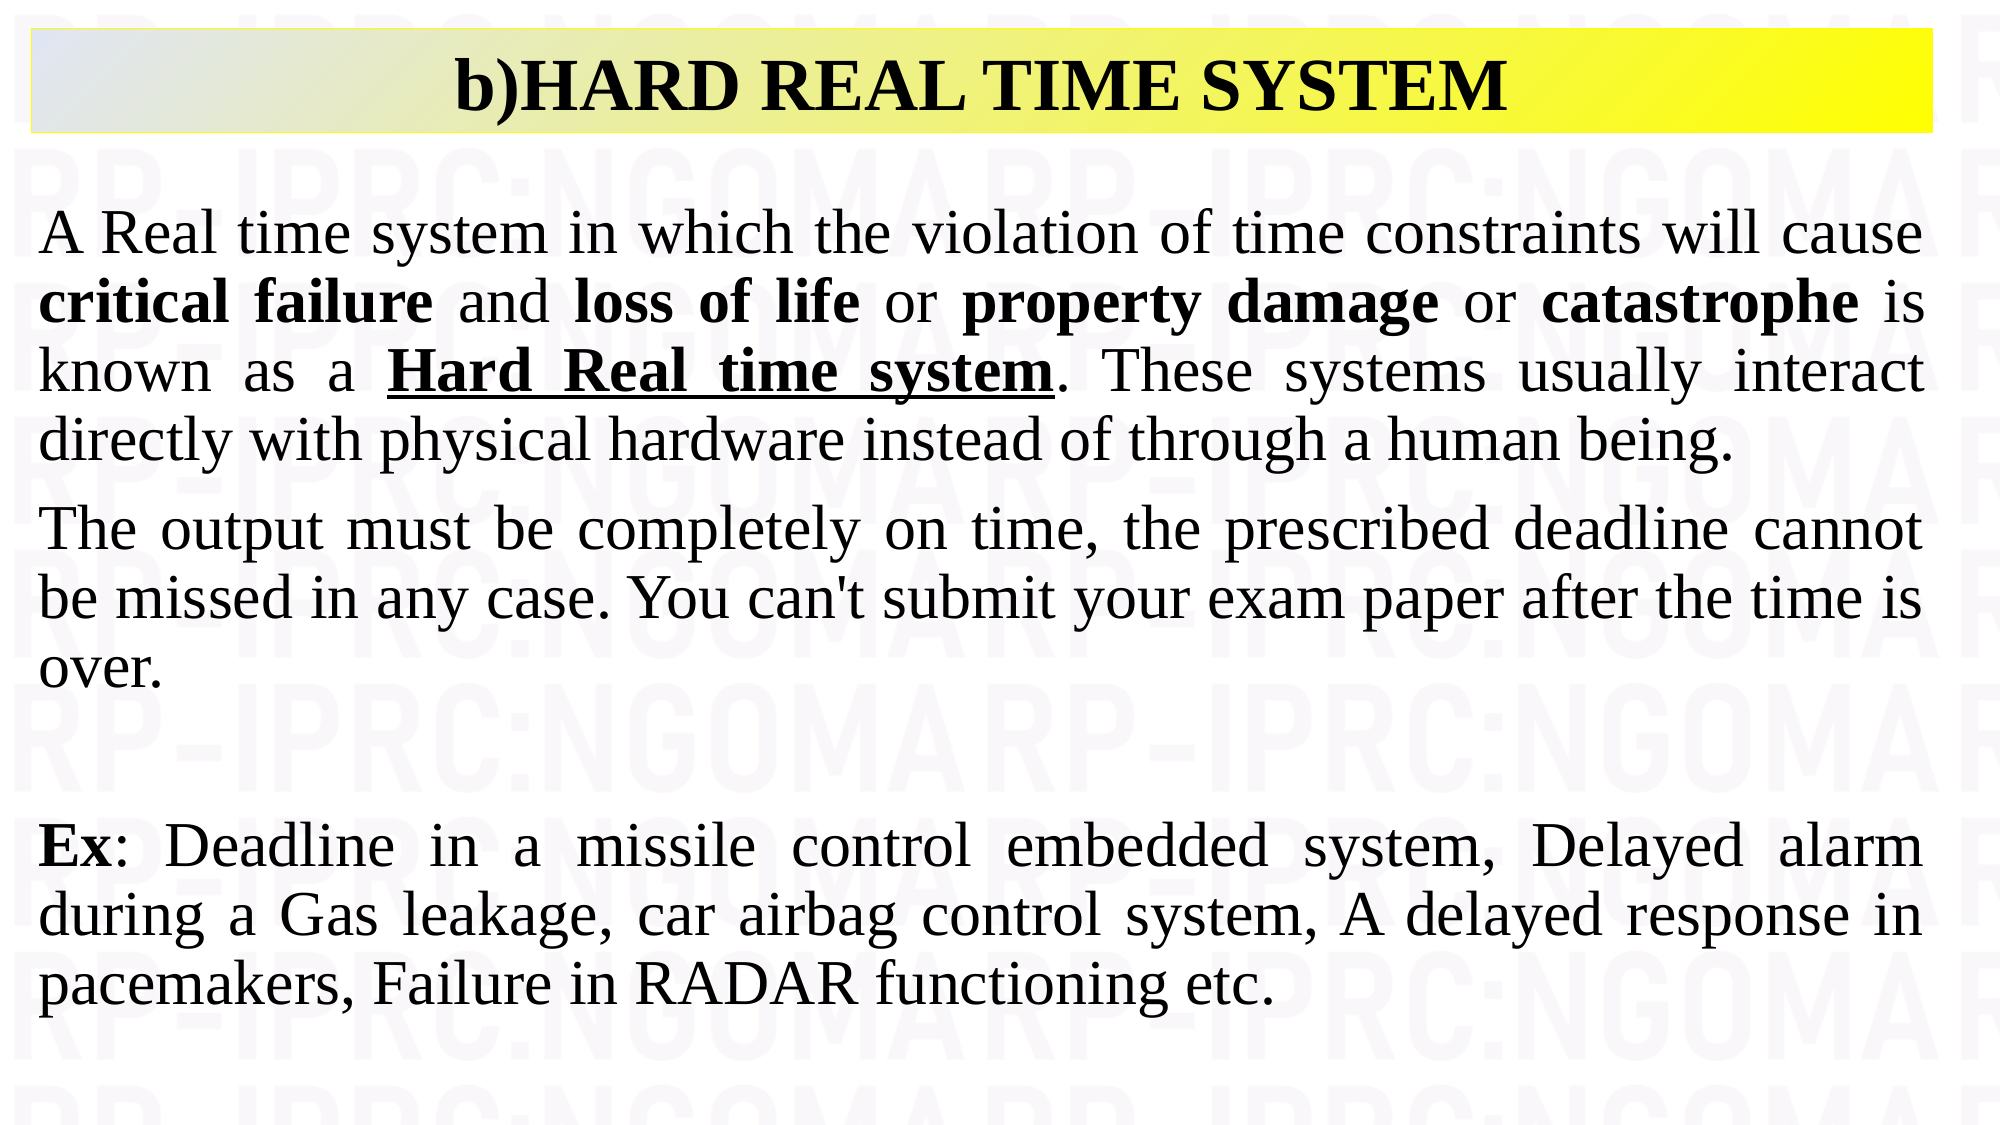

b)HARD REAL TIME SYSTEM
A Real time system in which the violation of time constraints will cause critical failure and loss of life or property damage or catastrophe is known as a Hard Real time system. These systems usually interact directly with physical hardware instead of through a human being.
The output must be completely on time, the prescribed deadline cannot be missed in any case. You can't submit your exam paper after the time is over.

Ex: Deadline in a missile control embedded system, Delayed alarm during a Gas leakage, car airbag control system, A delayed response in pacemakers, Failure in RADAR functioning etc.